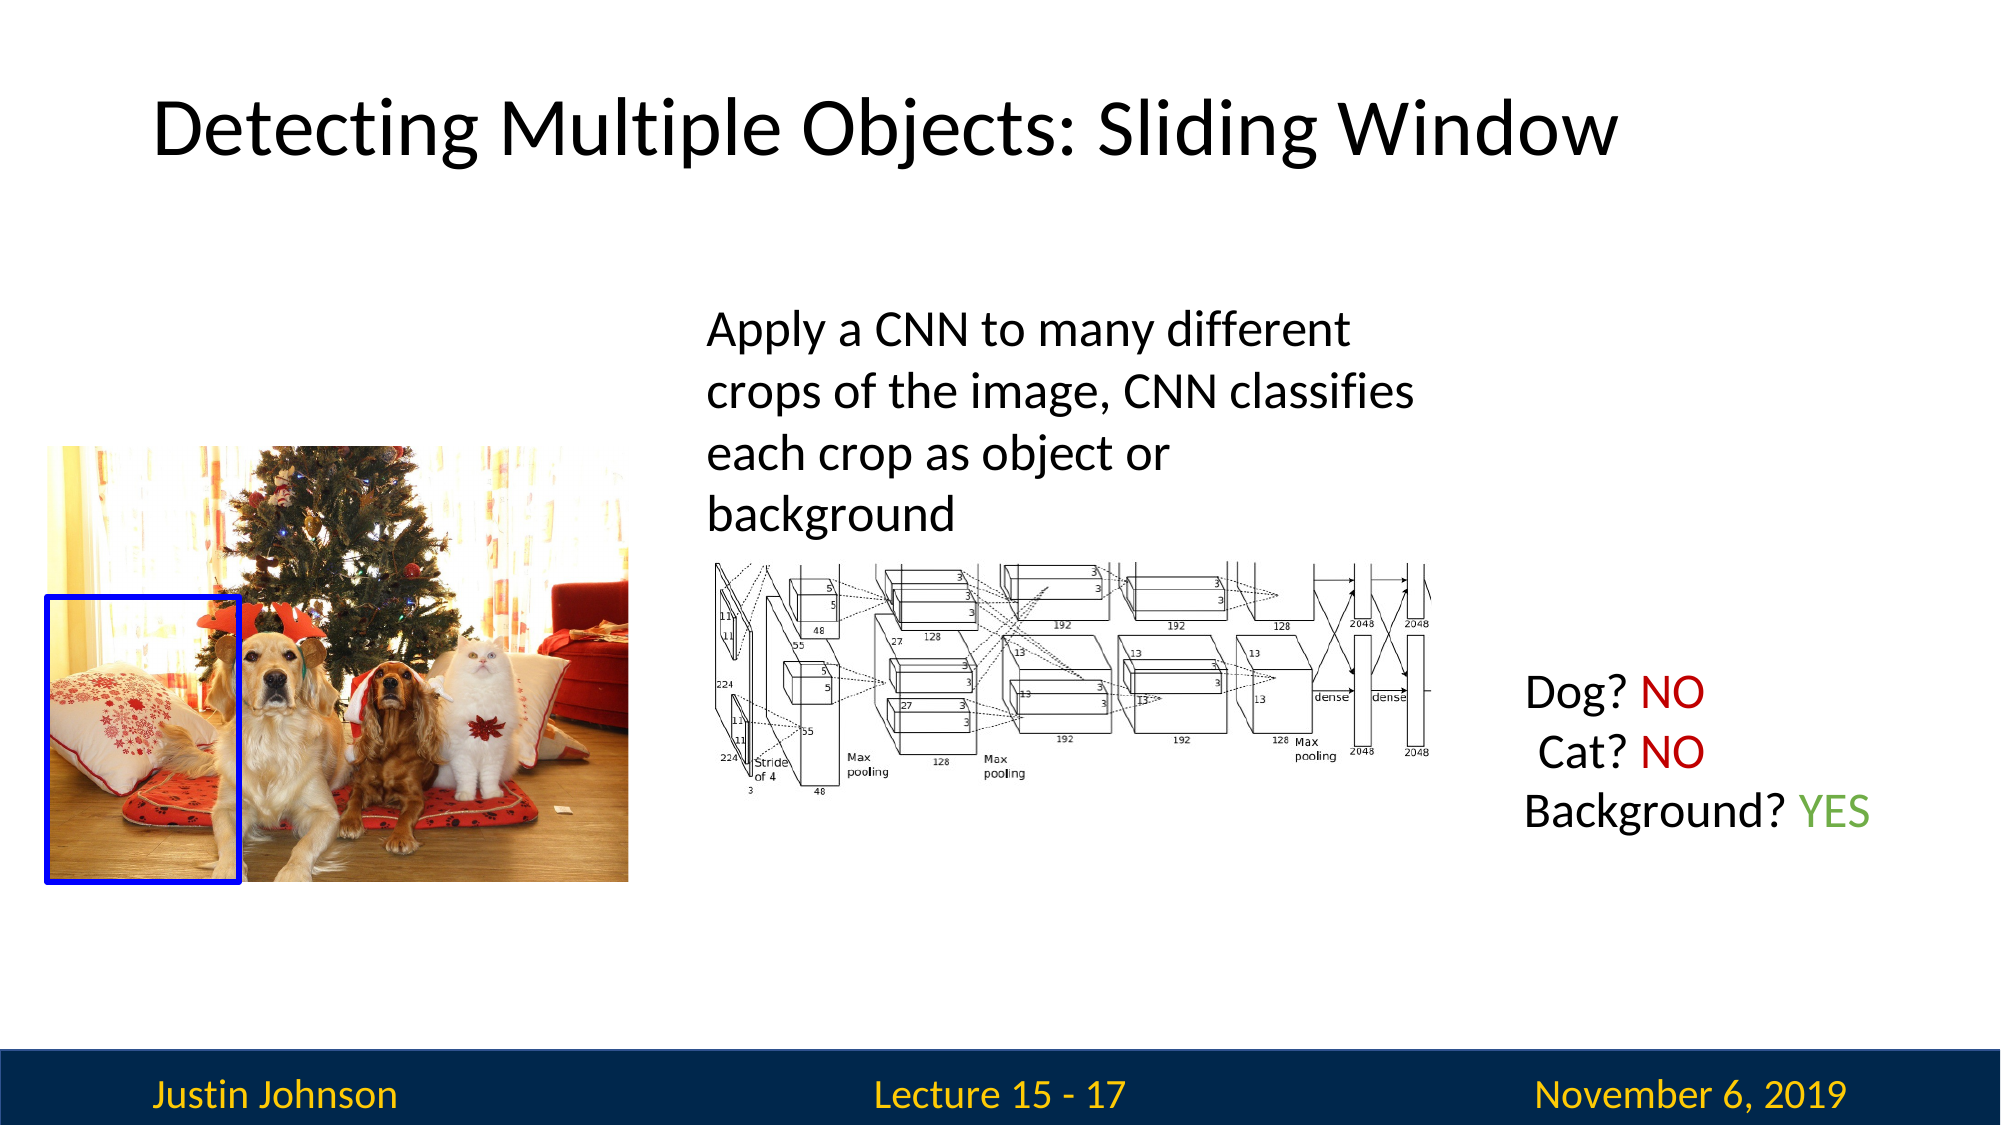

# Detecting Multiple Objects: Sliding Window
Apply a CNN to many different crops of the image, CNN classifies each crop as object or background

Dog? NO Cat? NO
Background? YES

Justin Johnson
November 6, 2019
Lecture 15 - 17